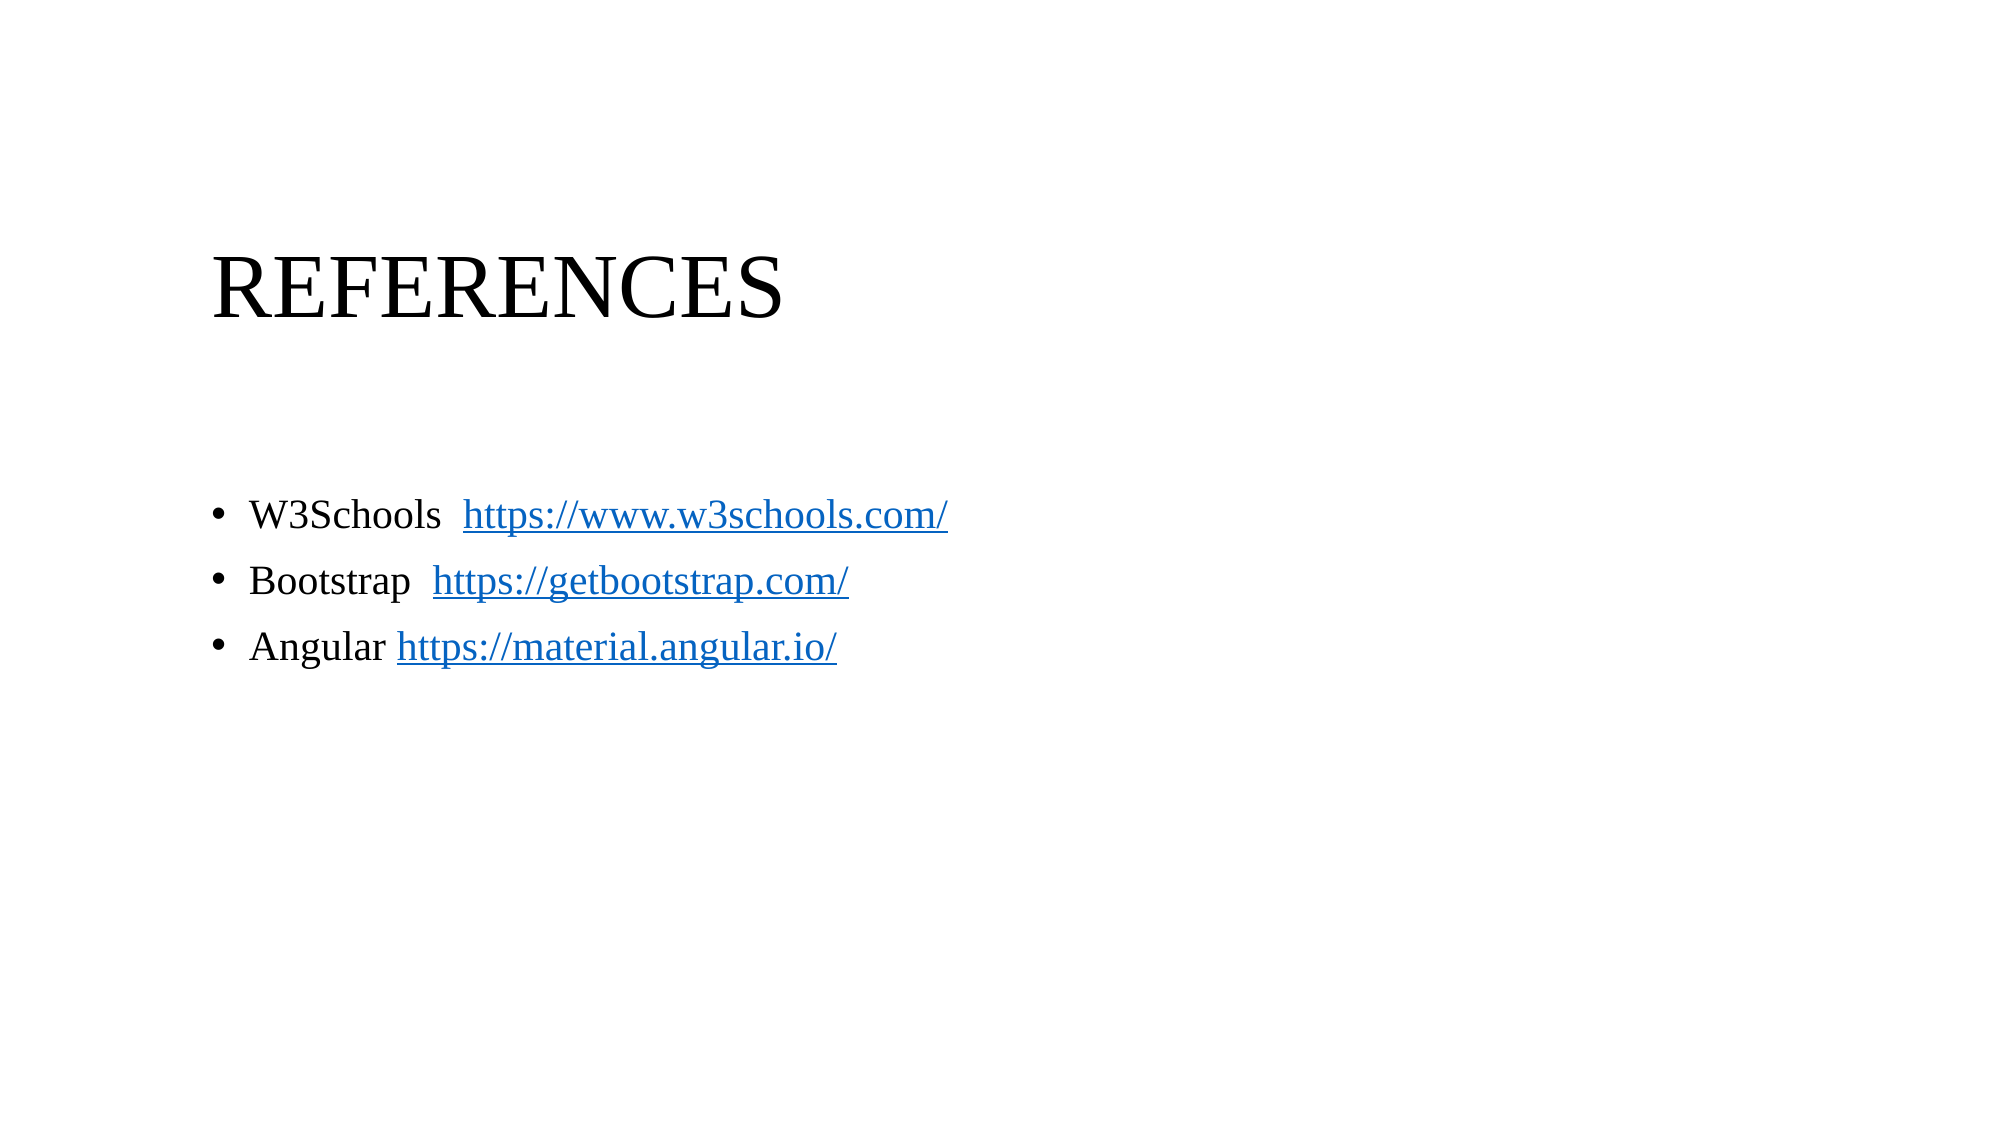

# REFERENCES
W3Schools  https://www.w3schools.com/
Bootstrap  https://getbootstrap.com/
Angular https://material.angular.io/